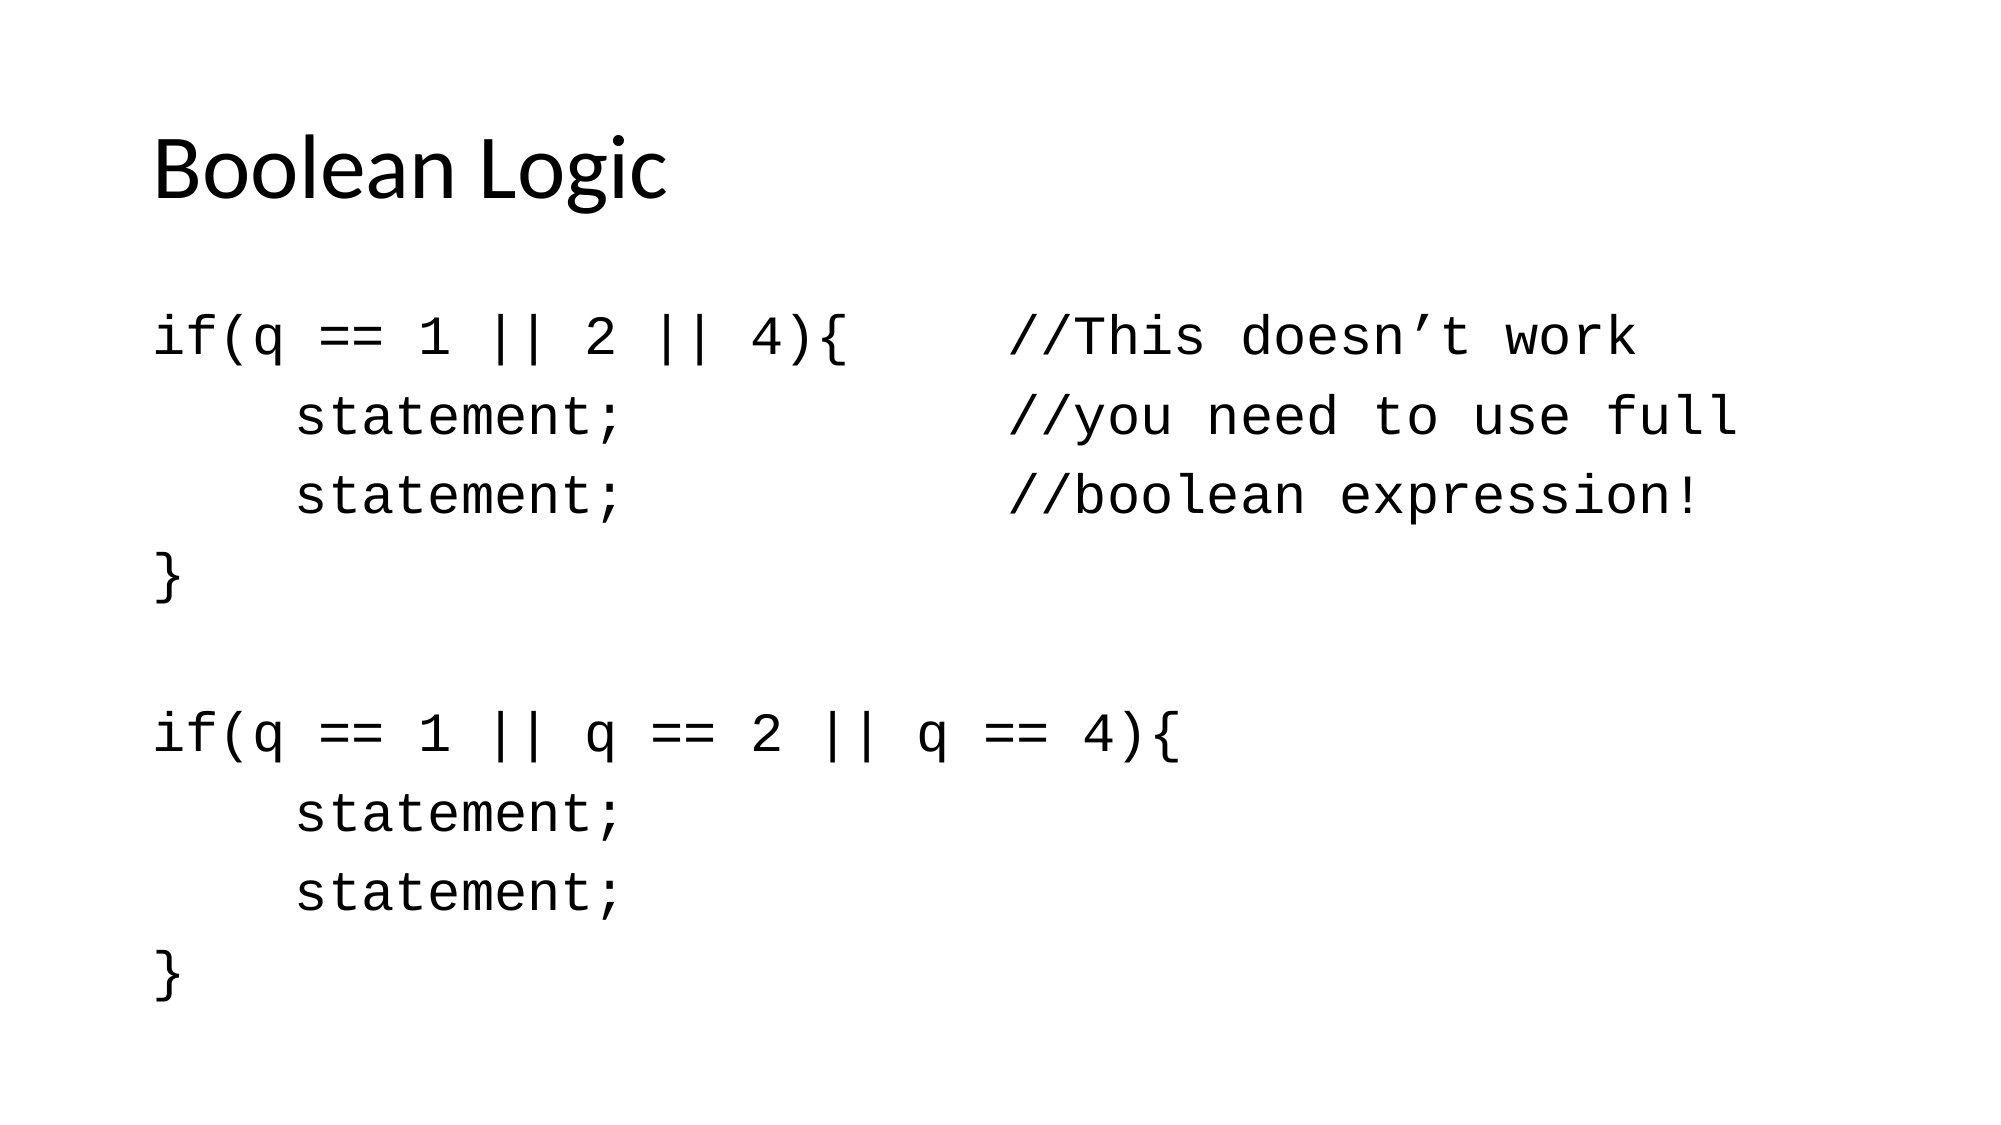

# Boolean Logic
if(q == 1 || 2 || 4){		//This doesn’t work
	statement;			//you need to use full
	statement;			//boolean expression!
}

if(q == 1 || q == 2 || q == 4){
	statement;
	statement;
}